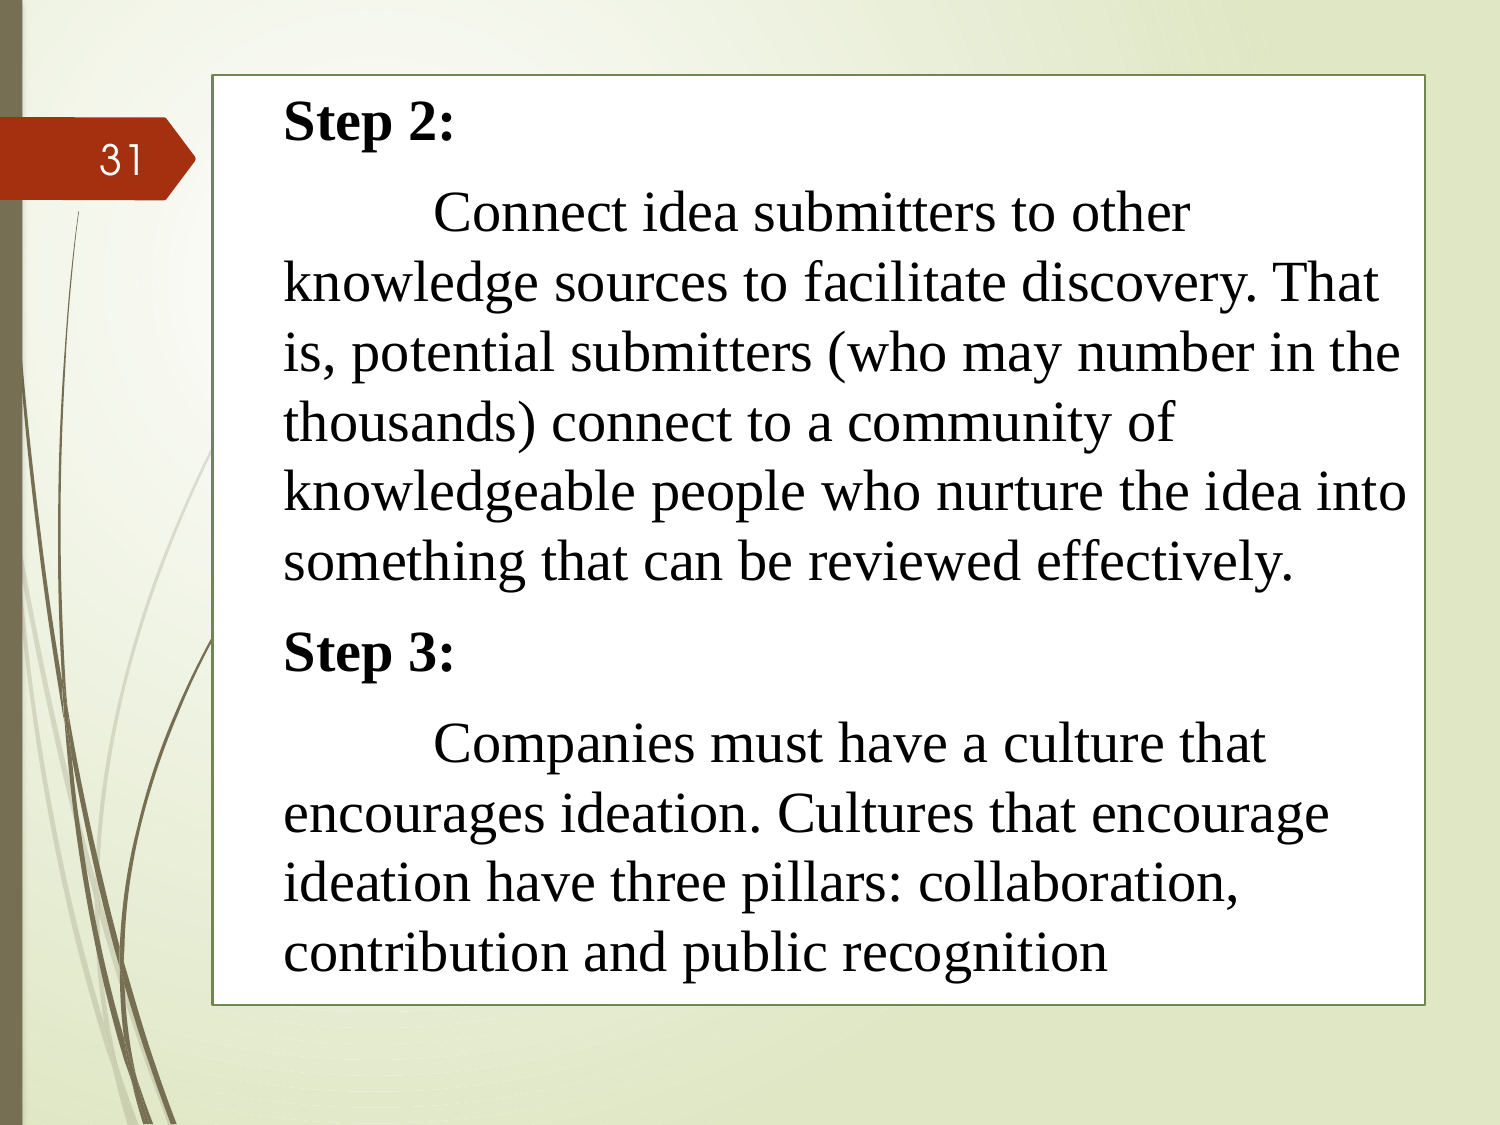

Step 2:
 		Connect idea submitters to other knowledge sources to facilitate discovery. That is, potential submitters (who may number in the thousands) connect to a community of knowledgeable people who nurture the idea into something that can be reviewed effectively.
	Step 3:
		Companies must have a culture that encourages ideation. Cultures that encourage ideation have three pillars: collaboration, contribution and public recognition
31